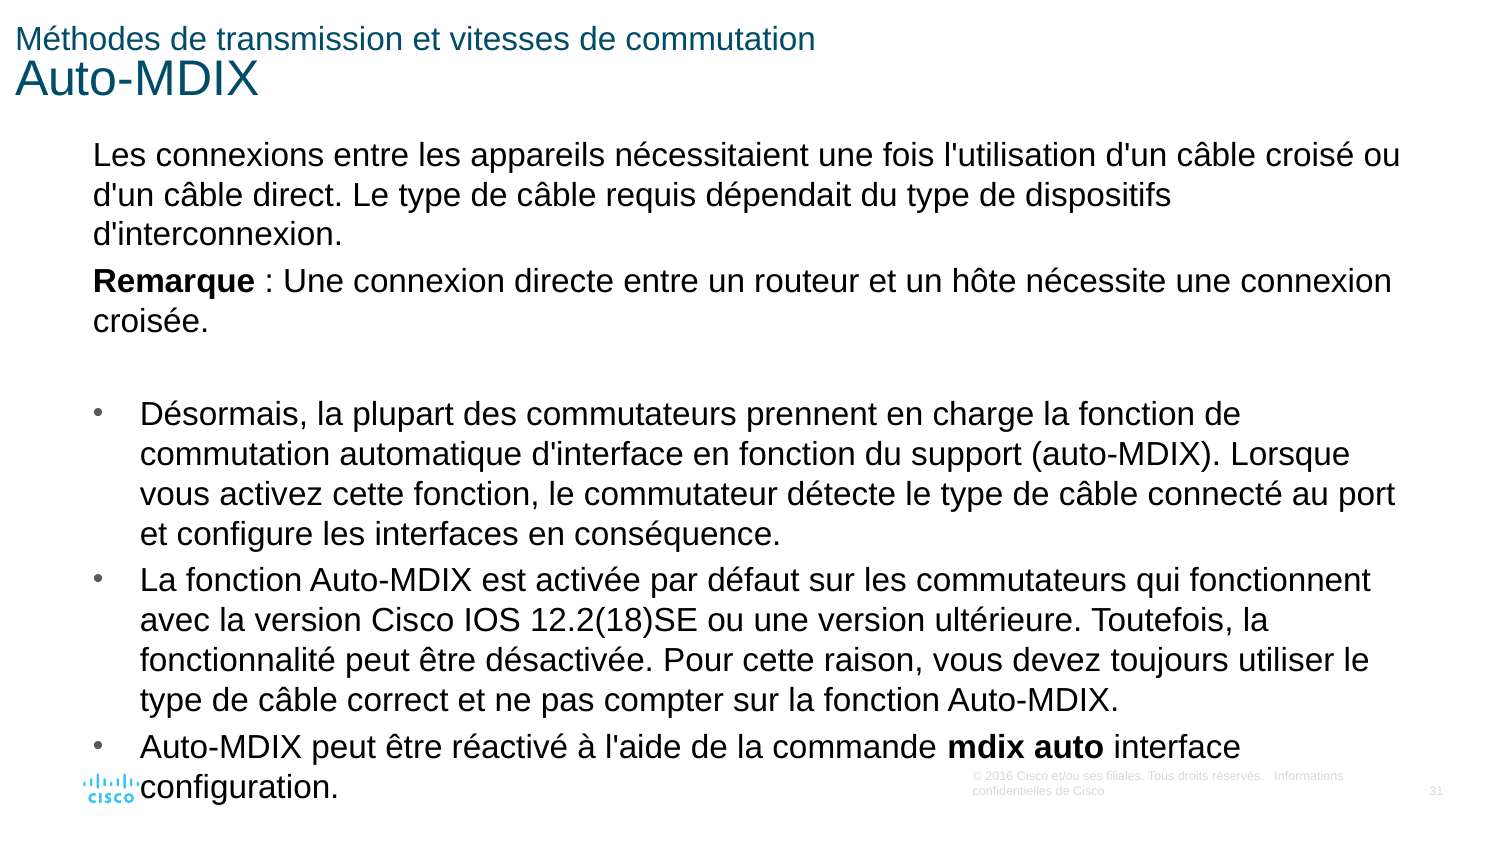

# Méthodes de transmission et vitesses de commutation Auto-MDIX
Les connexions entre les appareils nécessitaient une fois l'utilisation d'un câble croisé ou d'un câble direct. Le type de câble requis dépendait du type de dispositifs d'interconnexion.
Remarque : Une connexion directe entre un routeur et un hôte nécessite une connexion croisée.

Désormais, la plupart des commutateurs prennent en charge la fonction de commutation automatique d'interface en fonction du support (auto-MDIX). Lorsque vous activez cette fonction, le commutateur détecte le type de câble connecté au port et configure les interfaces en conséquence.
La fonction Auto-MDIX est activée par défaut sur les commutateurs qui fonctionnent avec la version Cisco IOS 12.2(18)SE ou une version ultérieure. Toutefois, la fonctionnalité peut être désactivée. Pour cette raison, vous devez toujours utiliser le type de câble correct et ne pas compter sur la fonction Auto-MDIX.
Auto-MDIX peut être réactivé à l'aide de la commande mdix auto interface configuration.